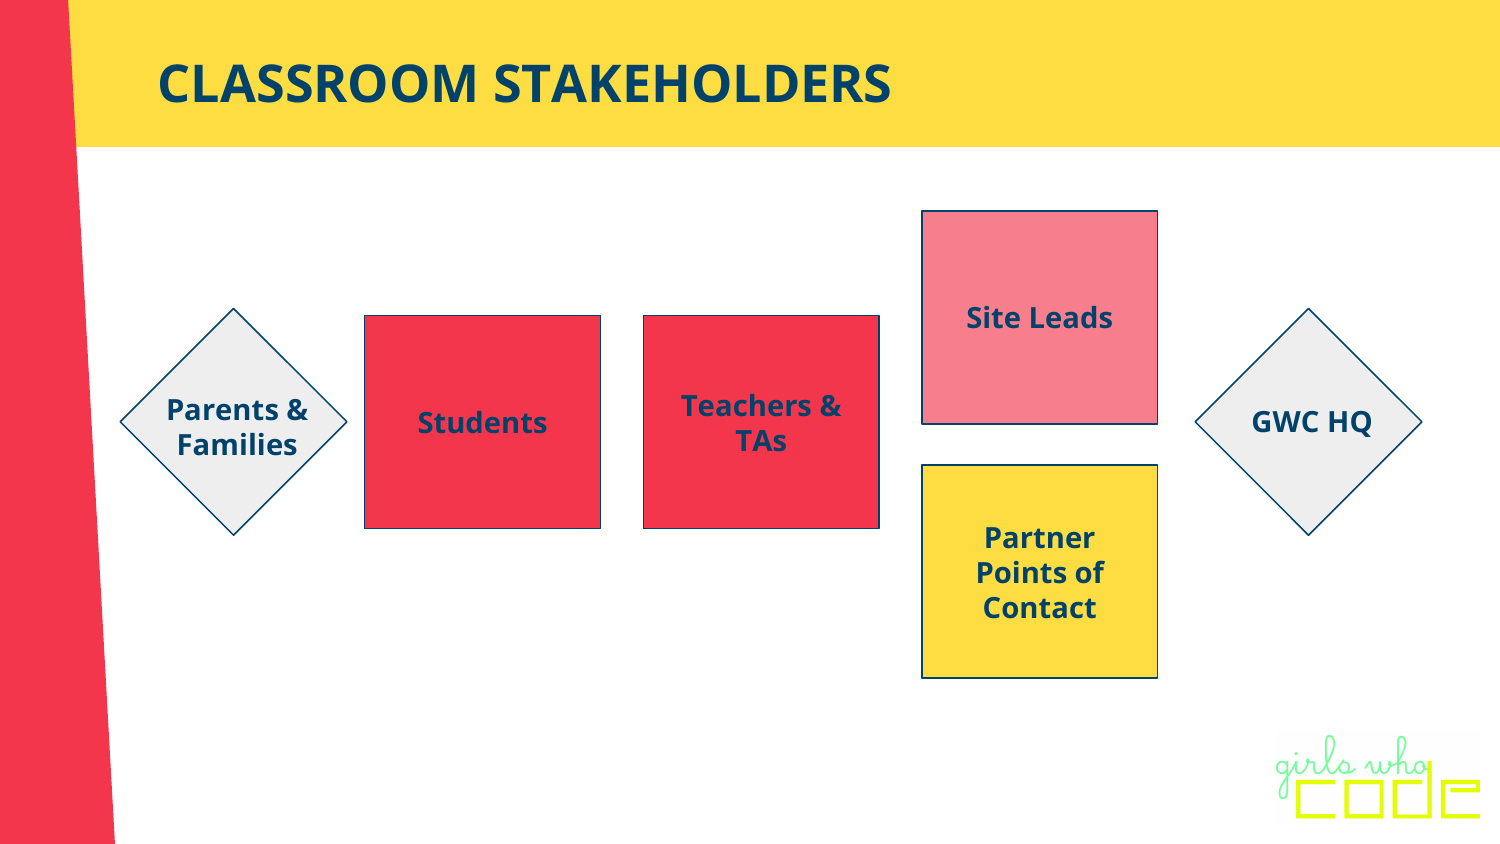

# CLASSROOM STAKEHOLDERS
Site Leads

Students
Teachers & TAs
Parents &
Families
GWC HQ
Partner Points of Contact